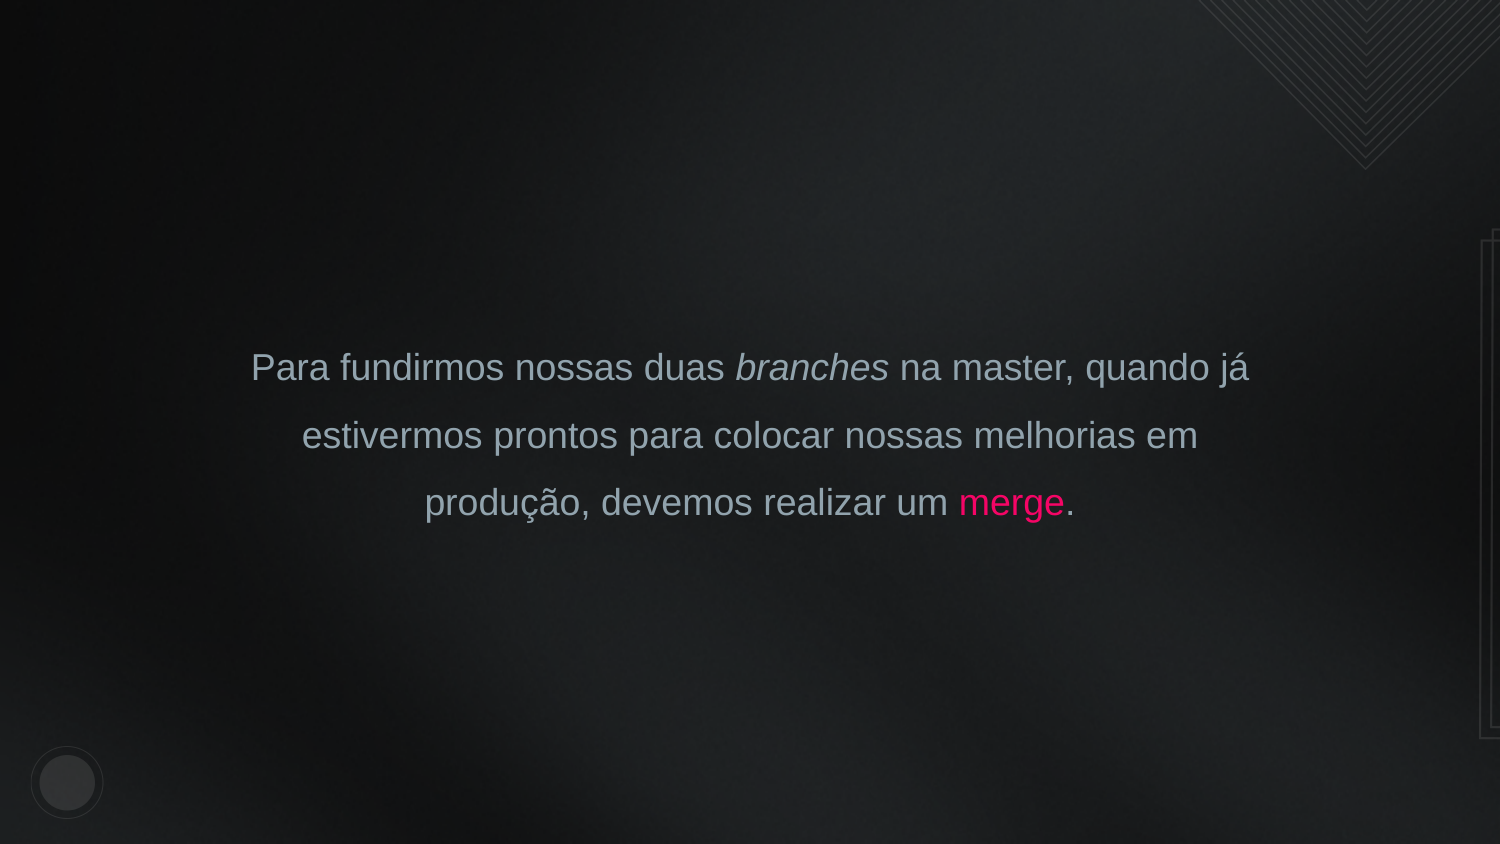

Para fundirmos nossas duas branches na master, quando já estivermos prontos para colocar nossas melhorias em produção, devemos realizar um merge.